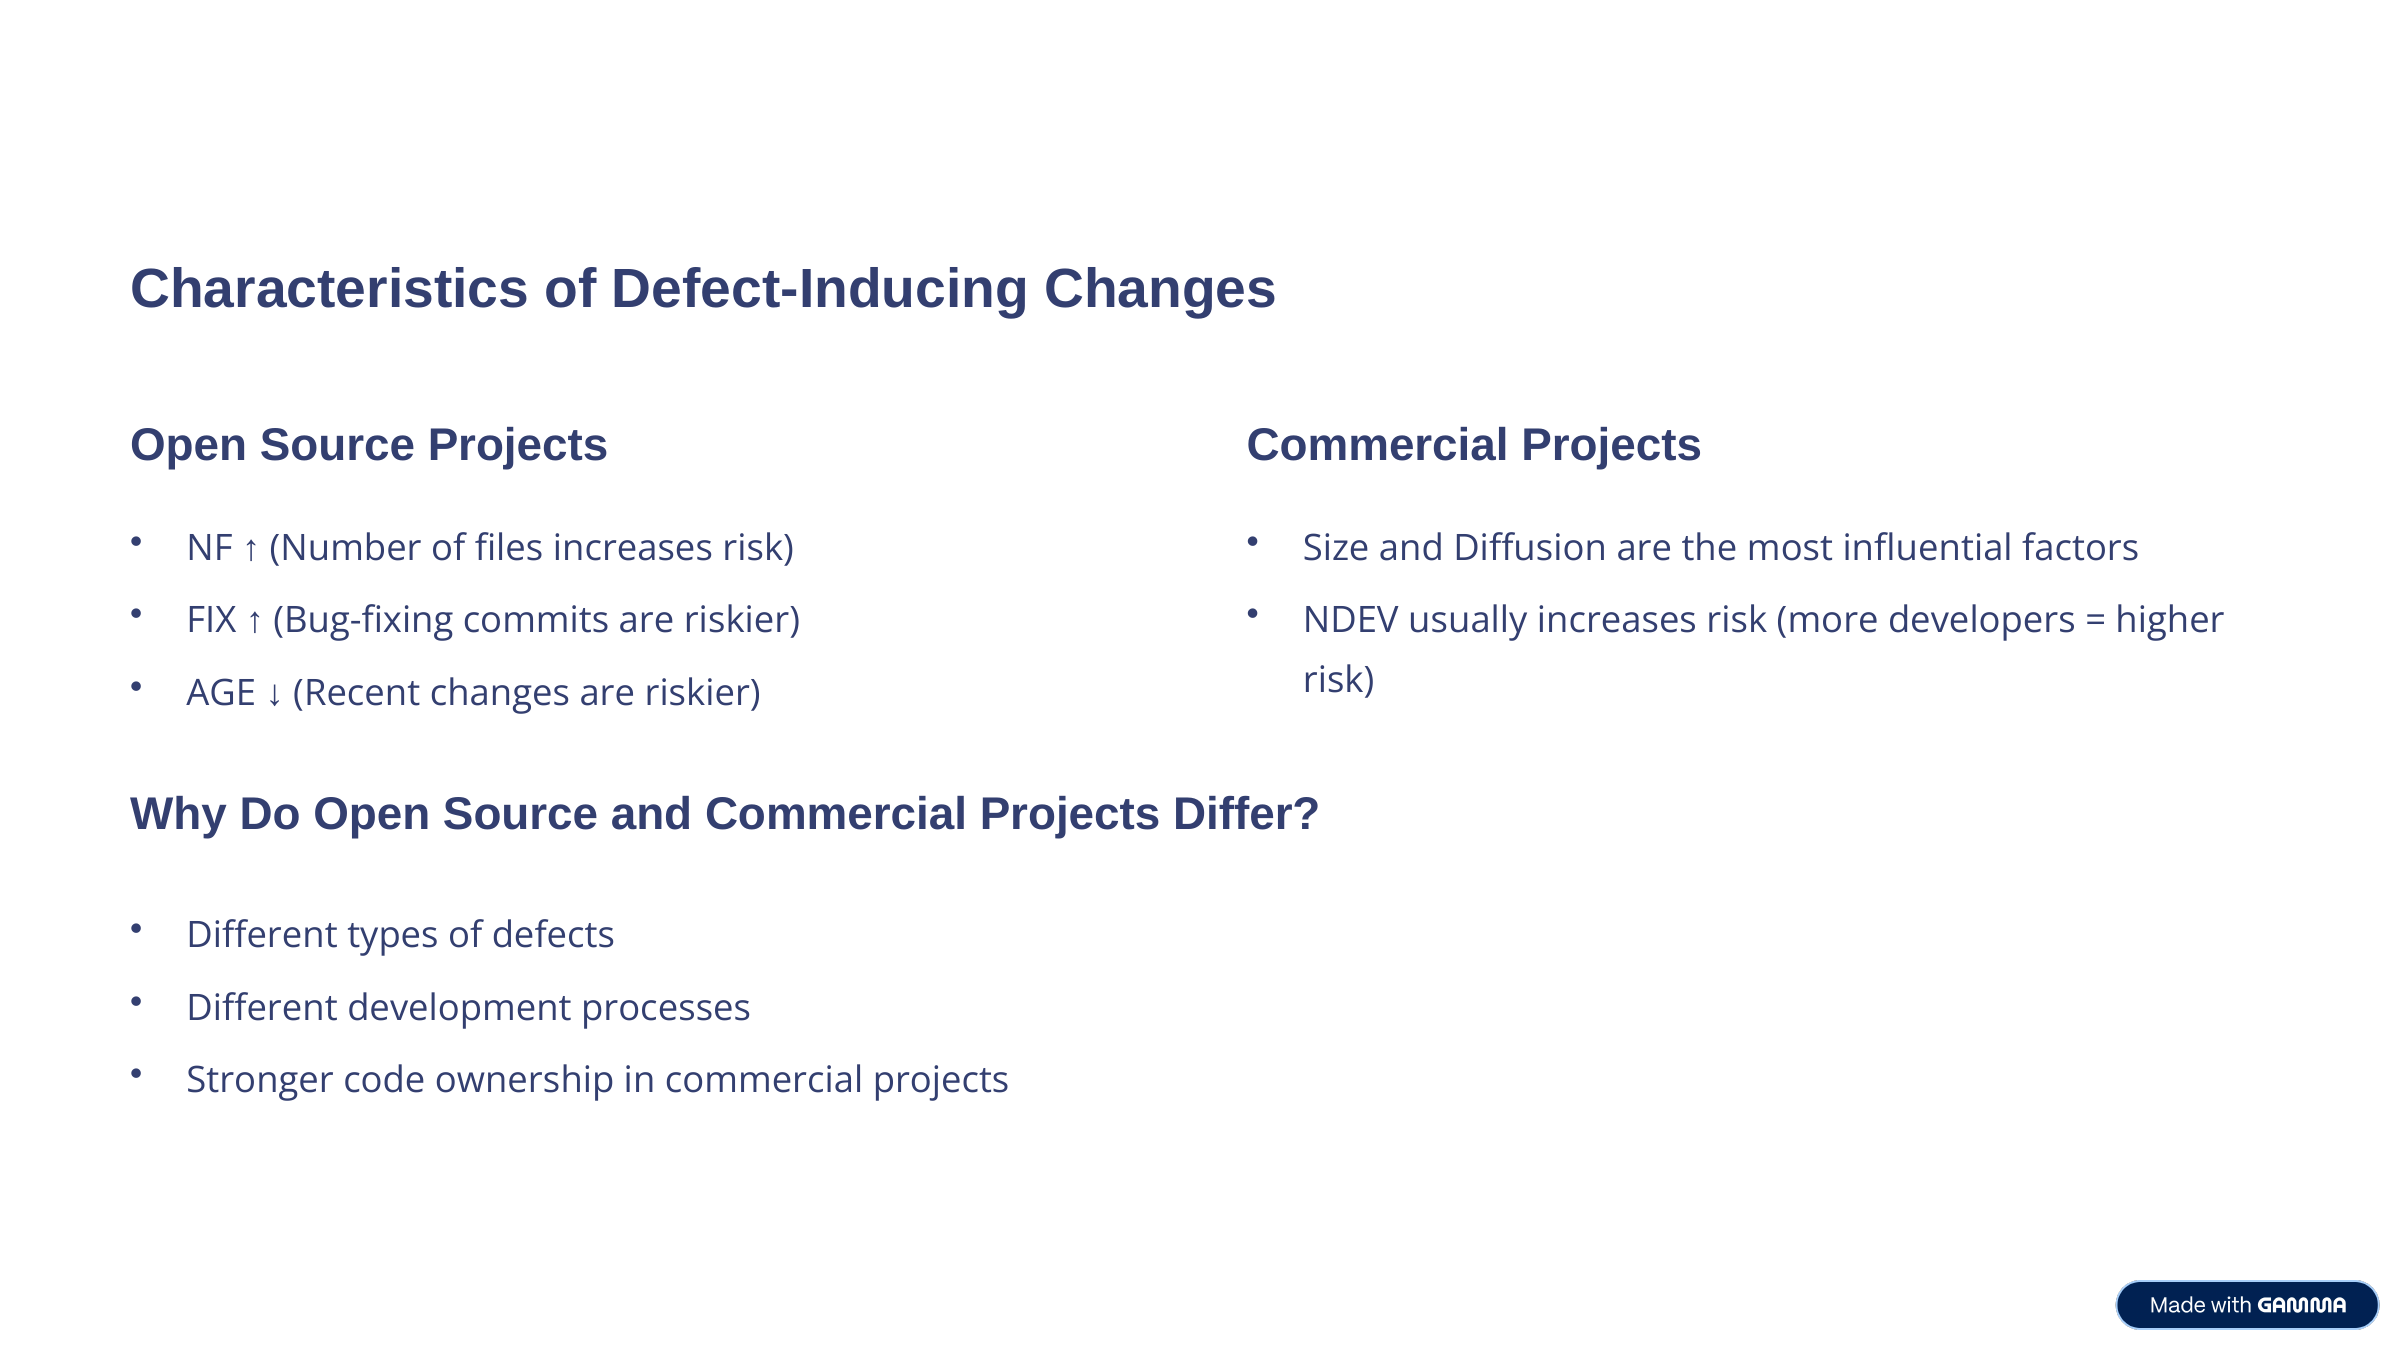

Characteristics of Defect-Inducing Changes
Open Source Projects
Commercial Projects
NF ↑ (Number of files increases risk)
Size and Diffusion are the most influential factors
FIX ↑ (Bug-fixing commits are riskier)
NDEV usually increases risk (more developers = higher risk)
AGE ↓ (Recent changes are riskier)
Why Do Open Source and Commercial Projects Differ?
Different types of defects
Different development processes
Stronger code ownership in commercial projects